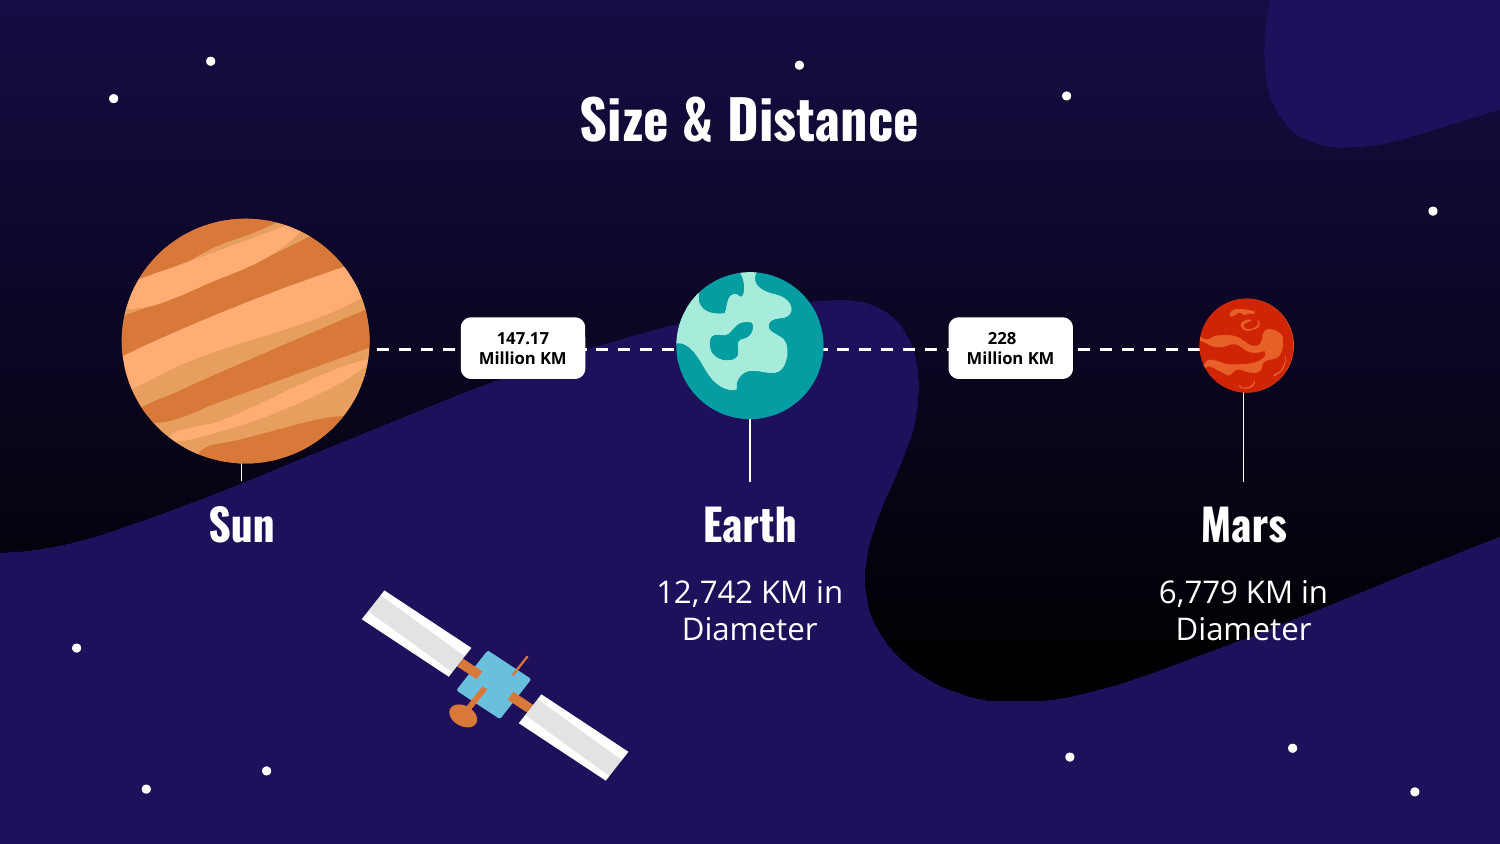

# Size & Distance

147.17 Million KM
228     Million KM
Sun
Earth
Mars
12,742 KM in Diameter
6,779 KM in Diameter